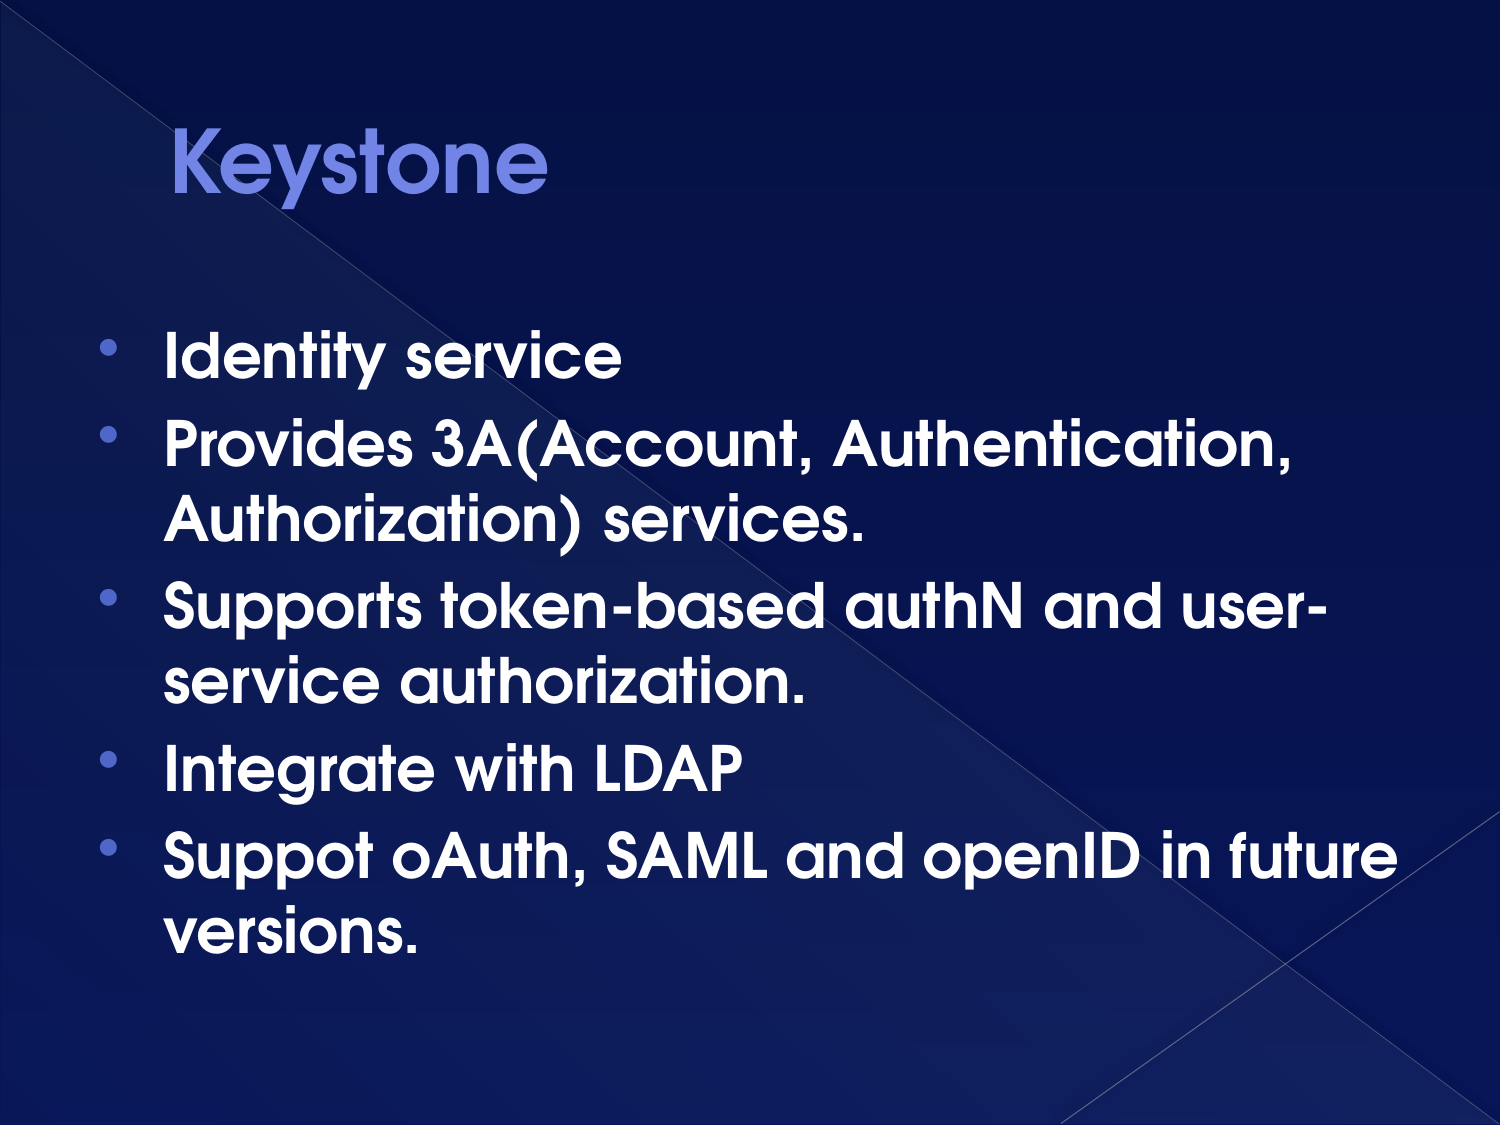

# Keystone
Identity service
Provides 3A(Account, Authentication, Authorization) services.
Supports token-based authN and user-service authorization.
Integrate with LDAP
Suppot oAuth, SAML and openID in future versions.